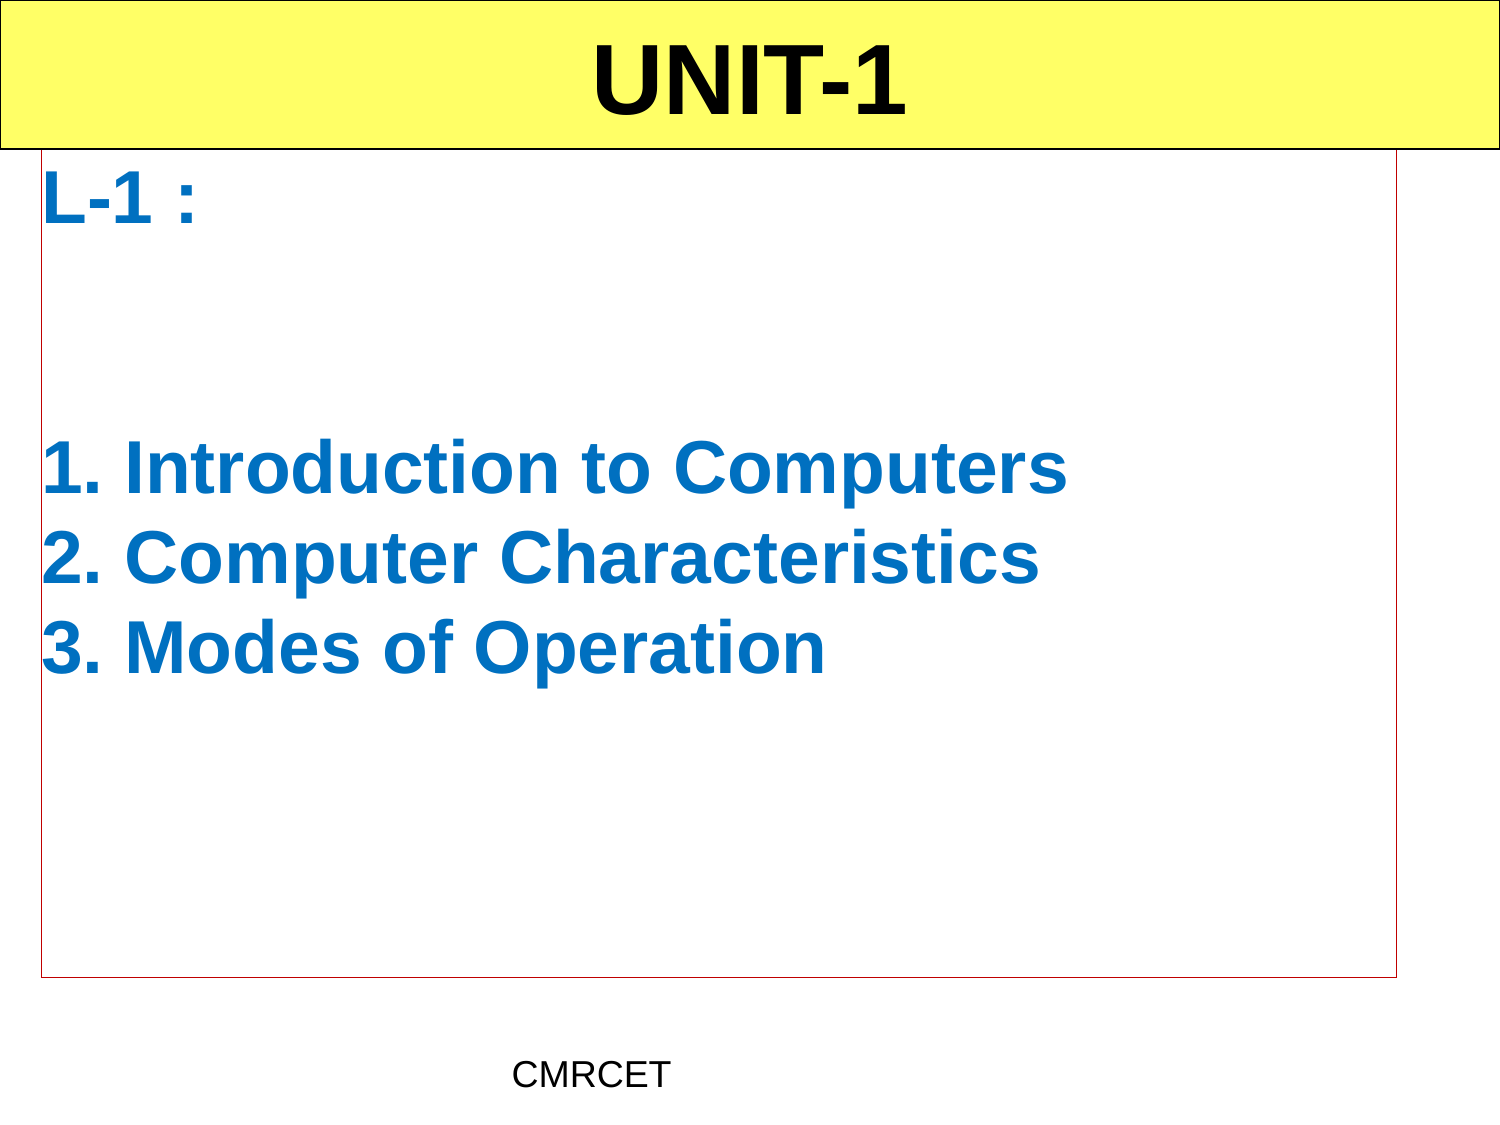

UNIT-1
L-1 :

1. Introduction to Computers
2. Computer Characteristics
3. Modes of Operation
CMRCET